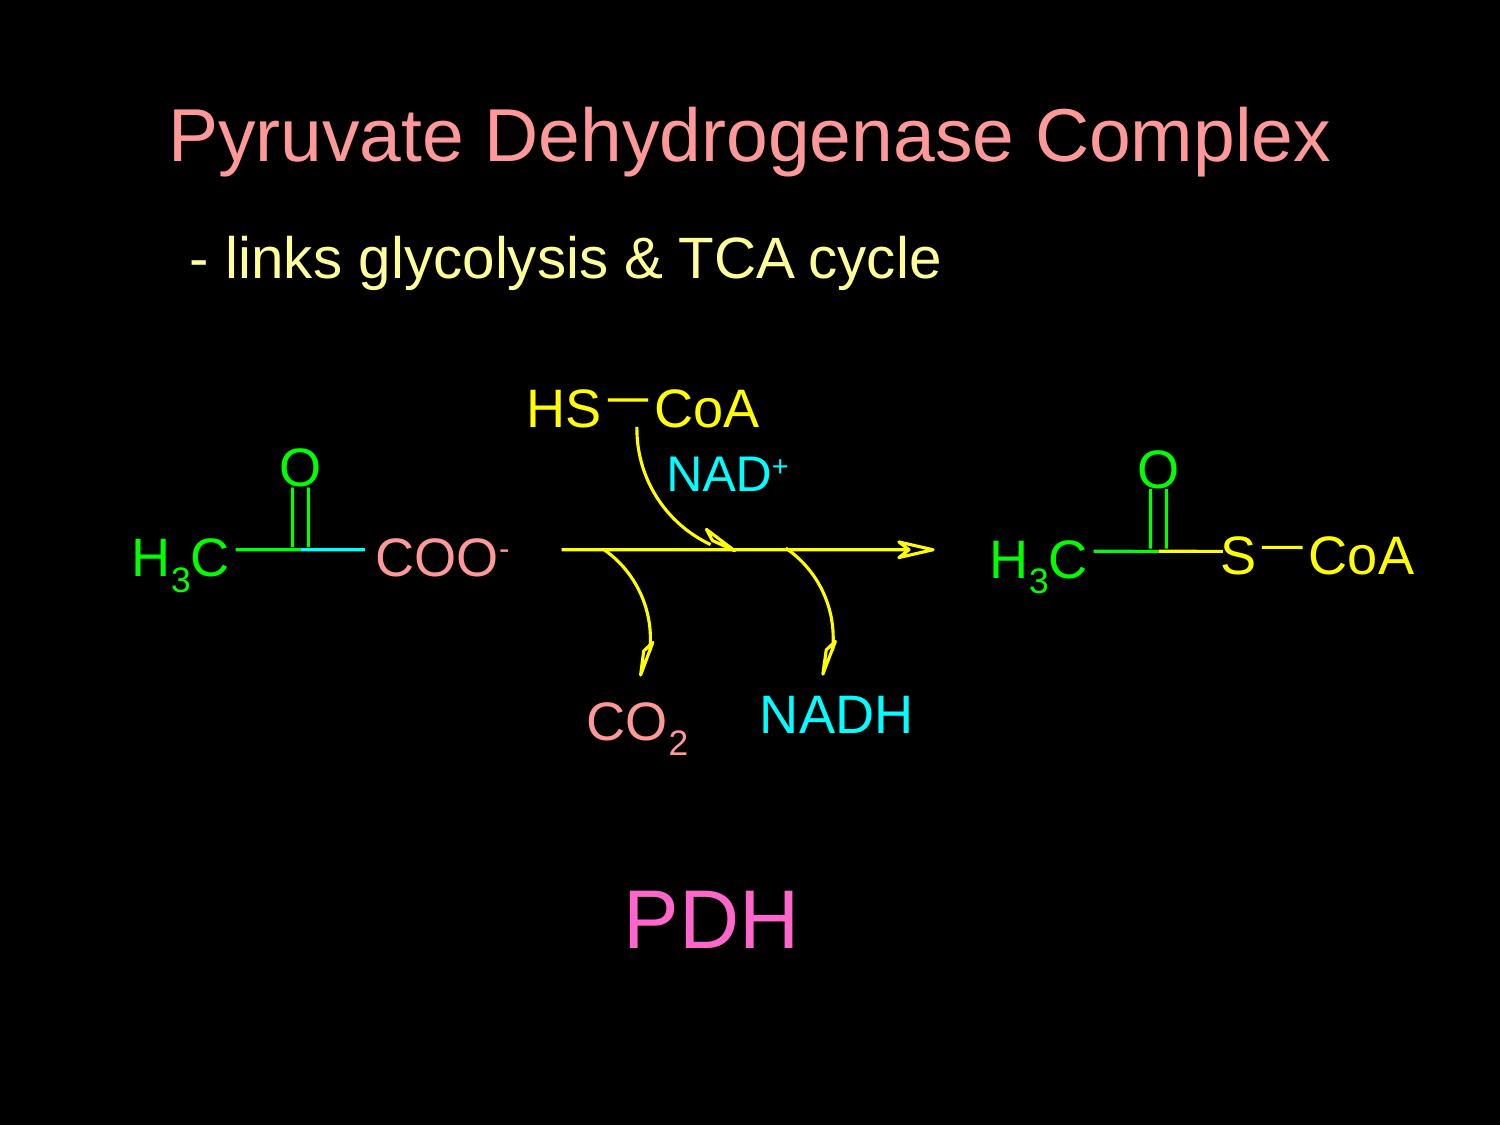

# Pyruvate Dehydrogenase Complex
- links glycolysis & TCA cycle
H
S
C
o
A

O
NAD+
O

S
C
o
A
COO-
H
C
H
C

3
3

NADH
C
O
2
PDH